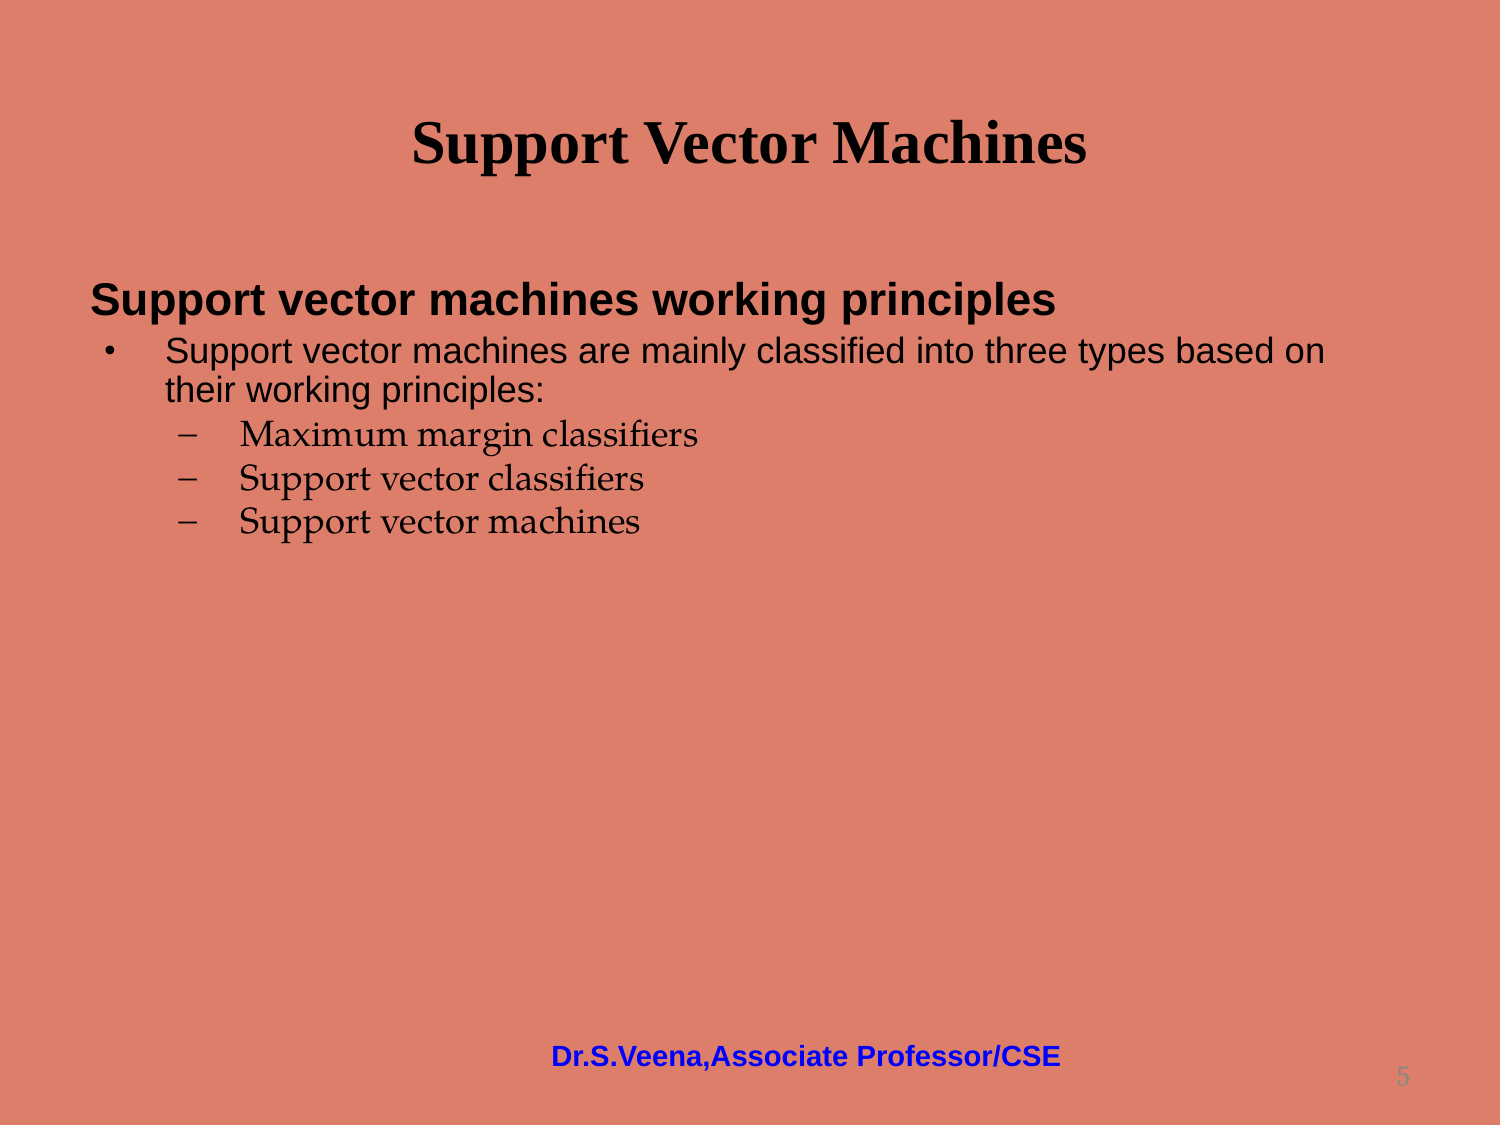

# Support Vector Machines
Support vector machines working principles
Support vector machines are mainly classified into three types based on their working principles:
Maximum margin classifiers
Support vector classifiers
Support vector machines
Dr.S.Veena,Associate Professor/CSE

5